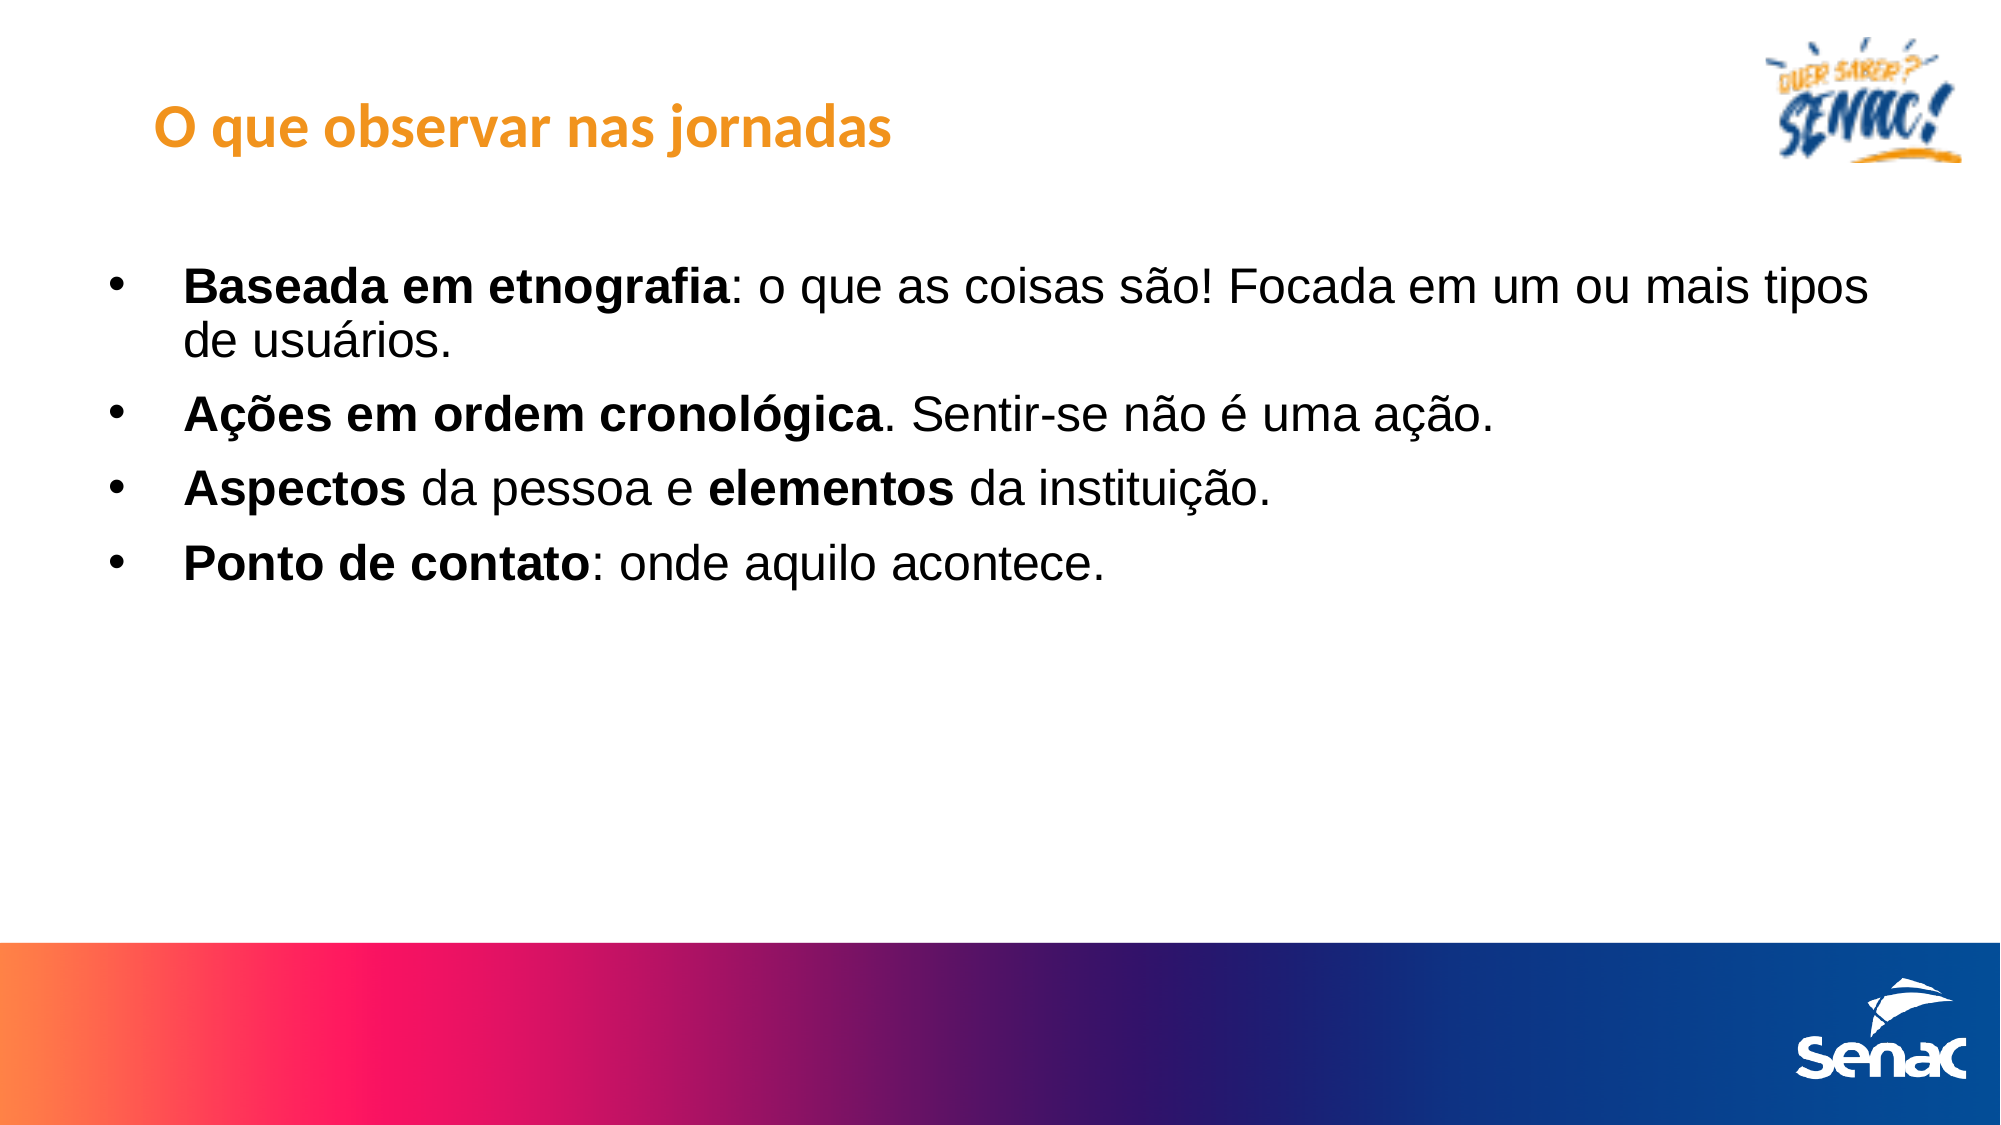

# O que observar nas jornadas
Baseada em etnografia: o que as coisas são! Focada em um ou mais tipos de usuários.
Ações em ordem cronológica. Sentir-se não é uma ação.
Aspectos da pessoa e elementos da instituição.
Ponto de contato: onde aquilo acontece.